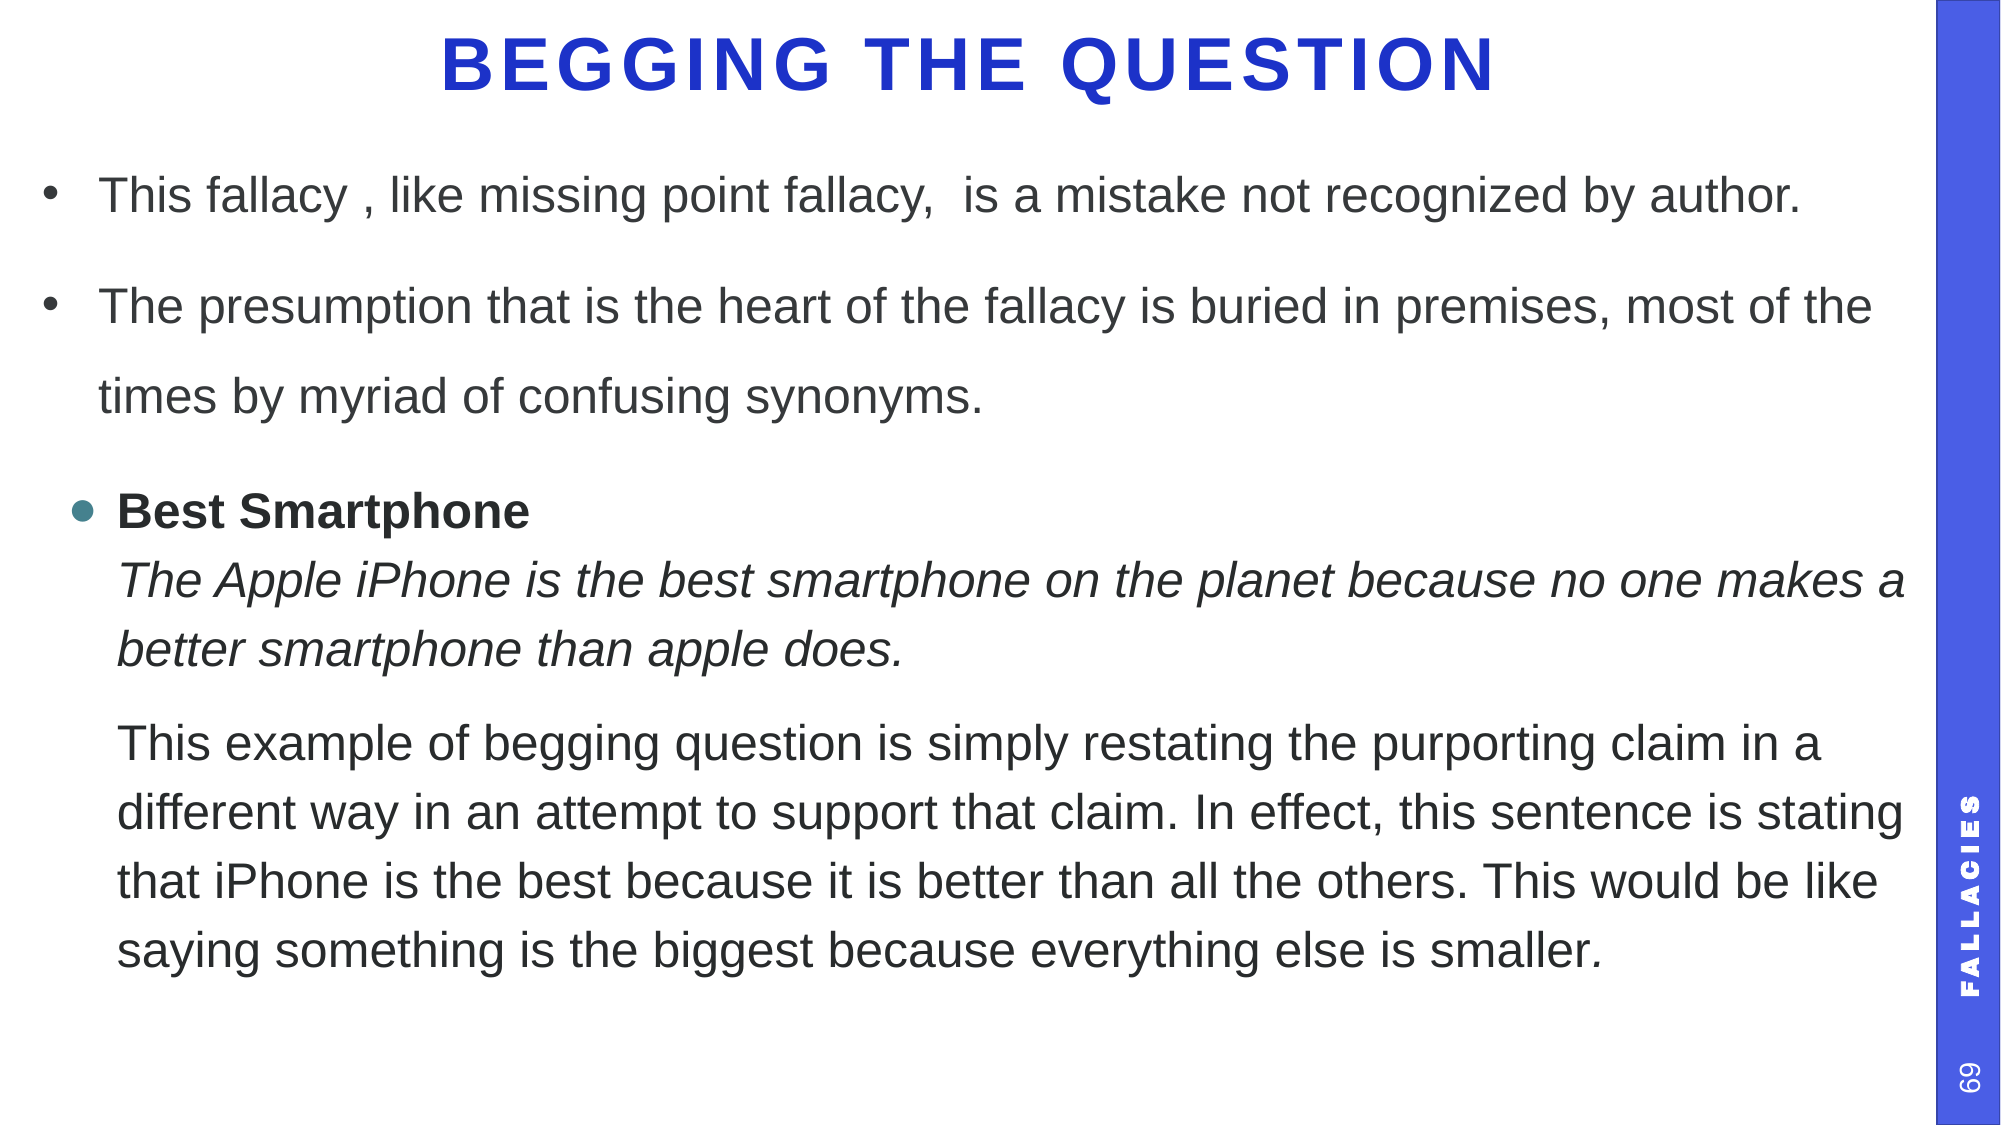

# Begging the Question
This fallacy , like missing point fallacy,  is a mistake not recognized by author.
The presumption that is the heart of the fallacy is buried in premises, most of the times by myriad of confusing synonyms.
Best Smartphone
The Apple iPhone is the best smartphone on the planet because no one makes a better smartphone than apple does.
This example of begging question is simply restating the purporting claim in a different way in an attempt to support that claim. In effect, this sentence is stating that iPhone is the best because it is better than all the others. This would be like saying something is the biggest because everything else is smaller.

Fallacies
69